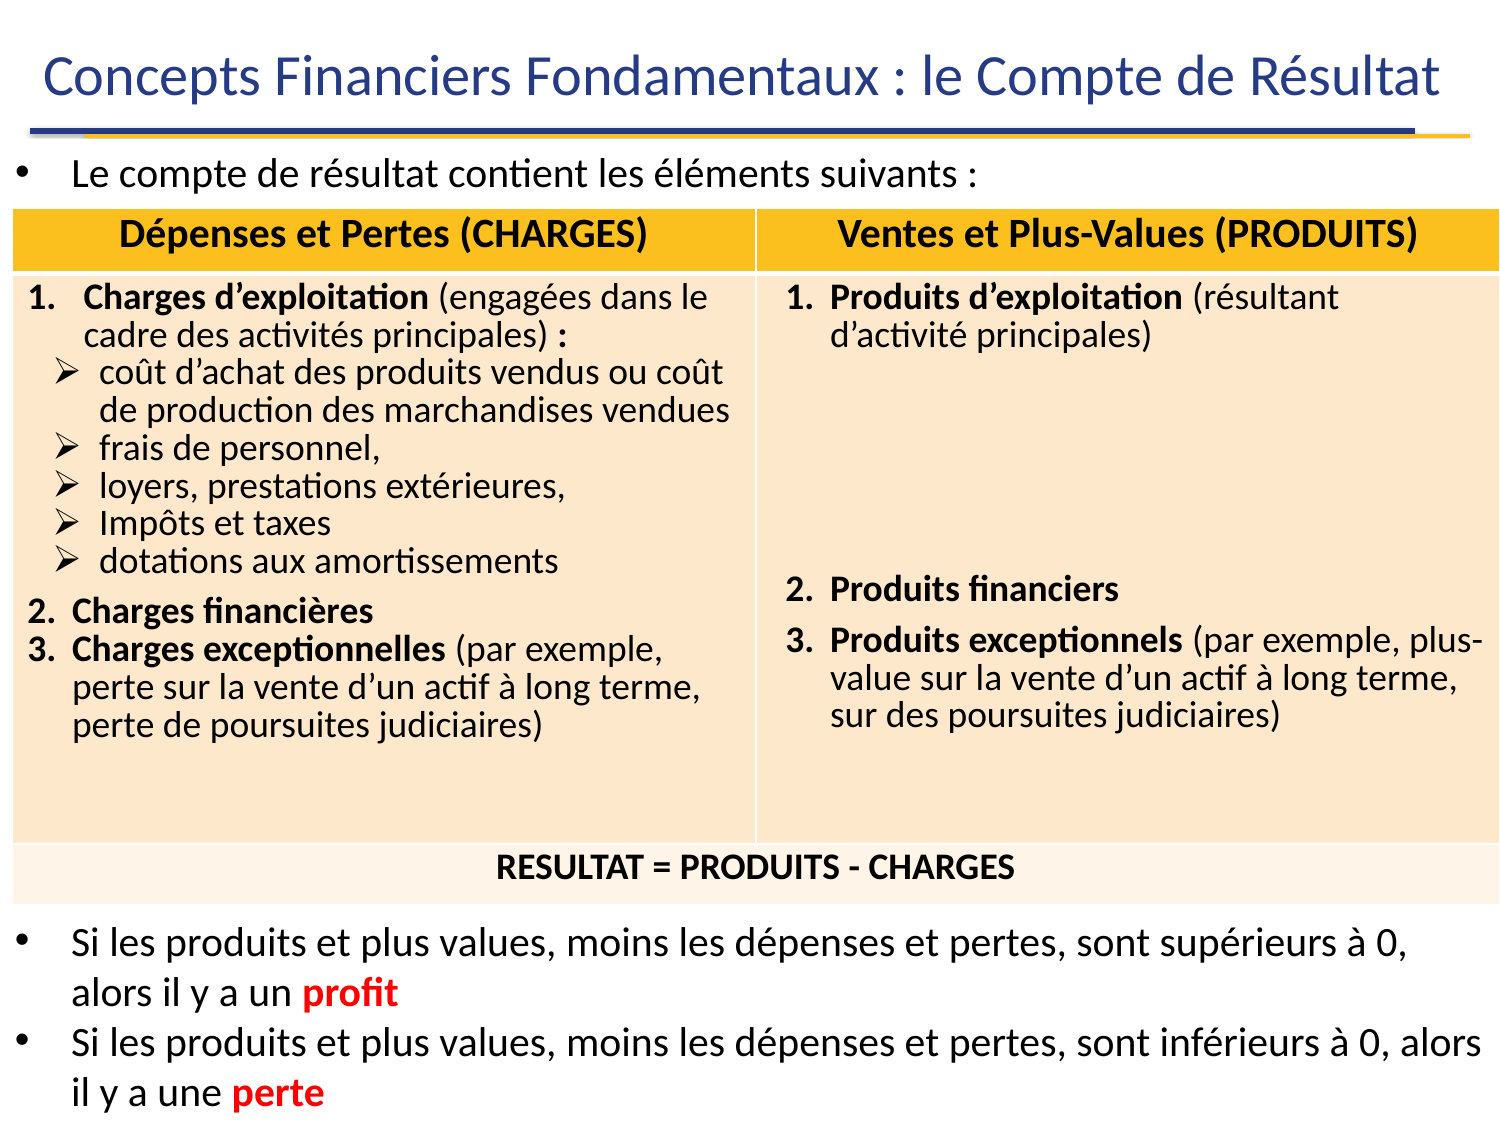

# Concepts Financiers Fondamentaux : le Compte de Résultat
Le compte de résultat contient les éléments suivants :

| Dépenses et Pertes (CHARGES) | Ventes et Plus-Values (PRODUITS) |
| --- | --- |
| Charges d’exploitation (engagées dans le cadre des activités principales) : coût d’achat des produits vendus ou coût de production des marchandises vendues frais de personnel, loyers, prestations extérieures, Impôts et taxes dotations aux amortissements Charges financières Charges exceptionnelles (par exemple, perte sur la vente d’un actif à long terme, perte de poursuites judiciaires) | Produits d’exploitation (résultant d’activité principales) Produits financiers Produits exceptionnels (par exemple, plus-value sur la vente d’un actif à long terme, sur des poursuites judiciaires) |
| RESULTAT = PRODUITS - CHARGES |  |
Si les produits et plus values, moins les dépenses et pertes, sont supérieurs à 0, alors il y a un profit
Si les produits et plus values, moins les dépenses et pertes, sont inférieurs à 0, alors il y a une perte
Financial Management
Céline Gainet